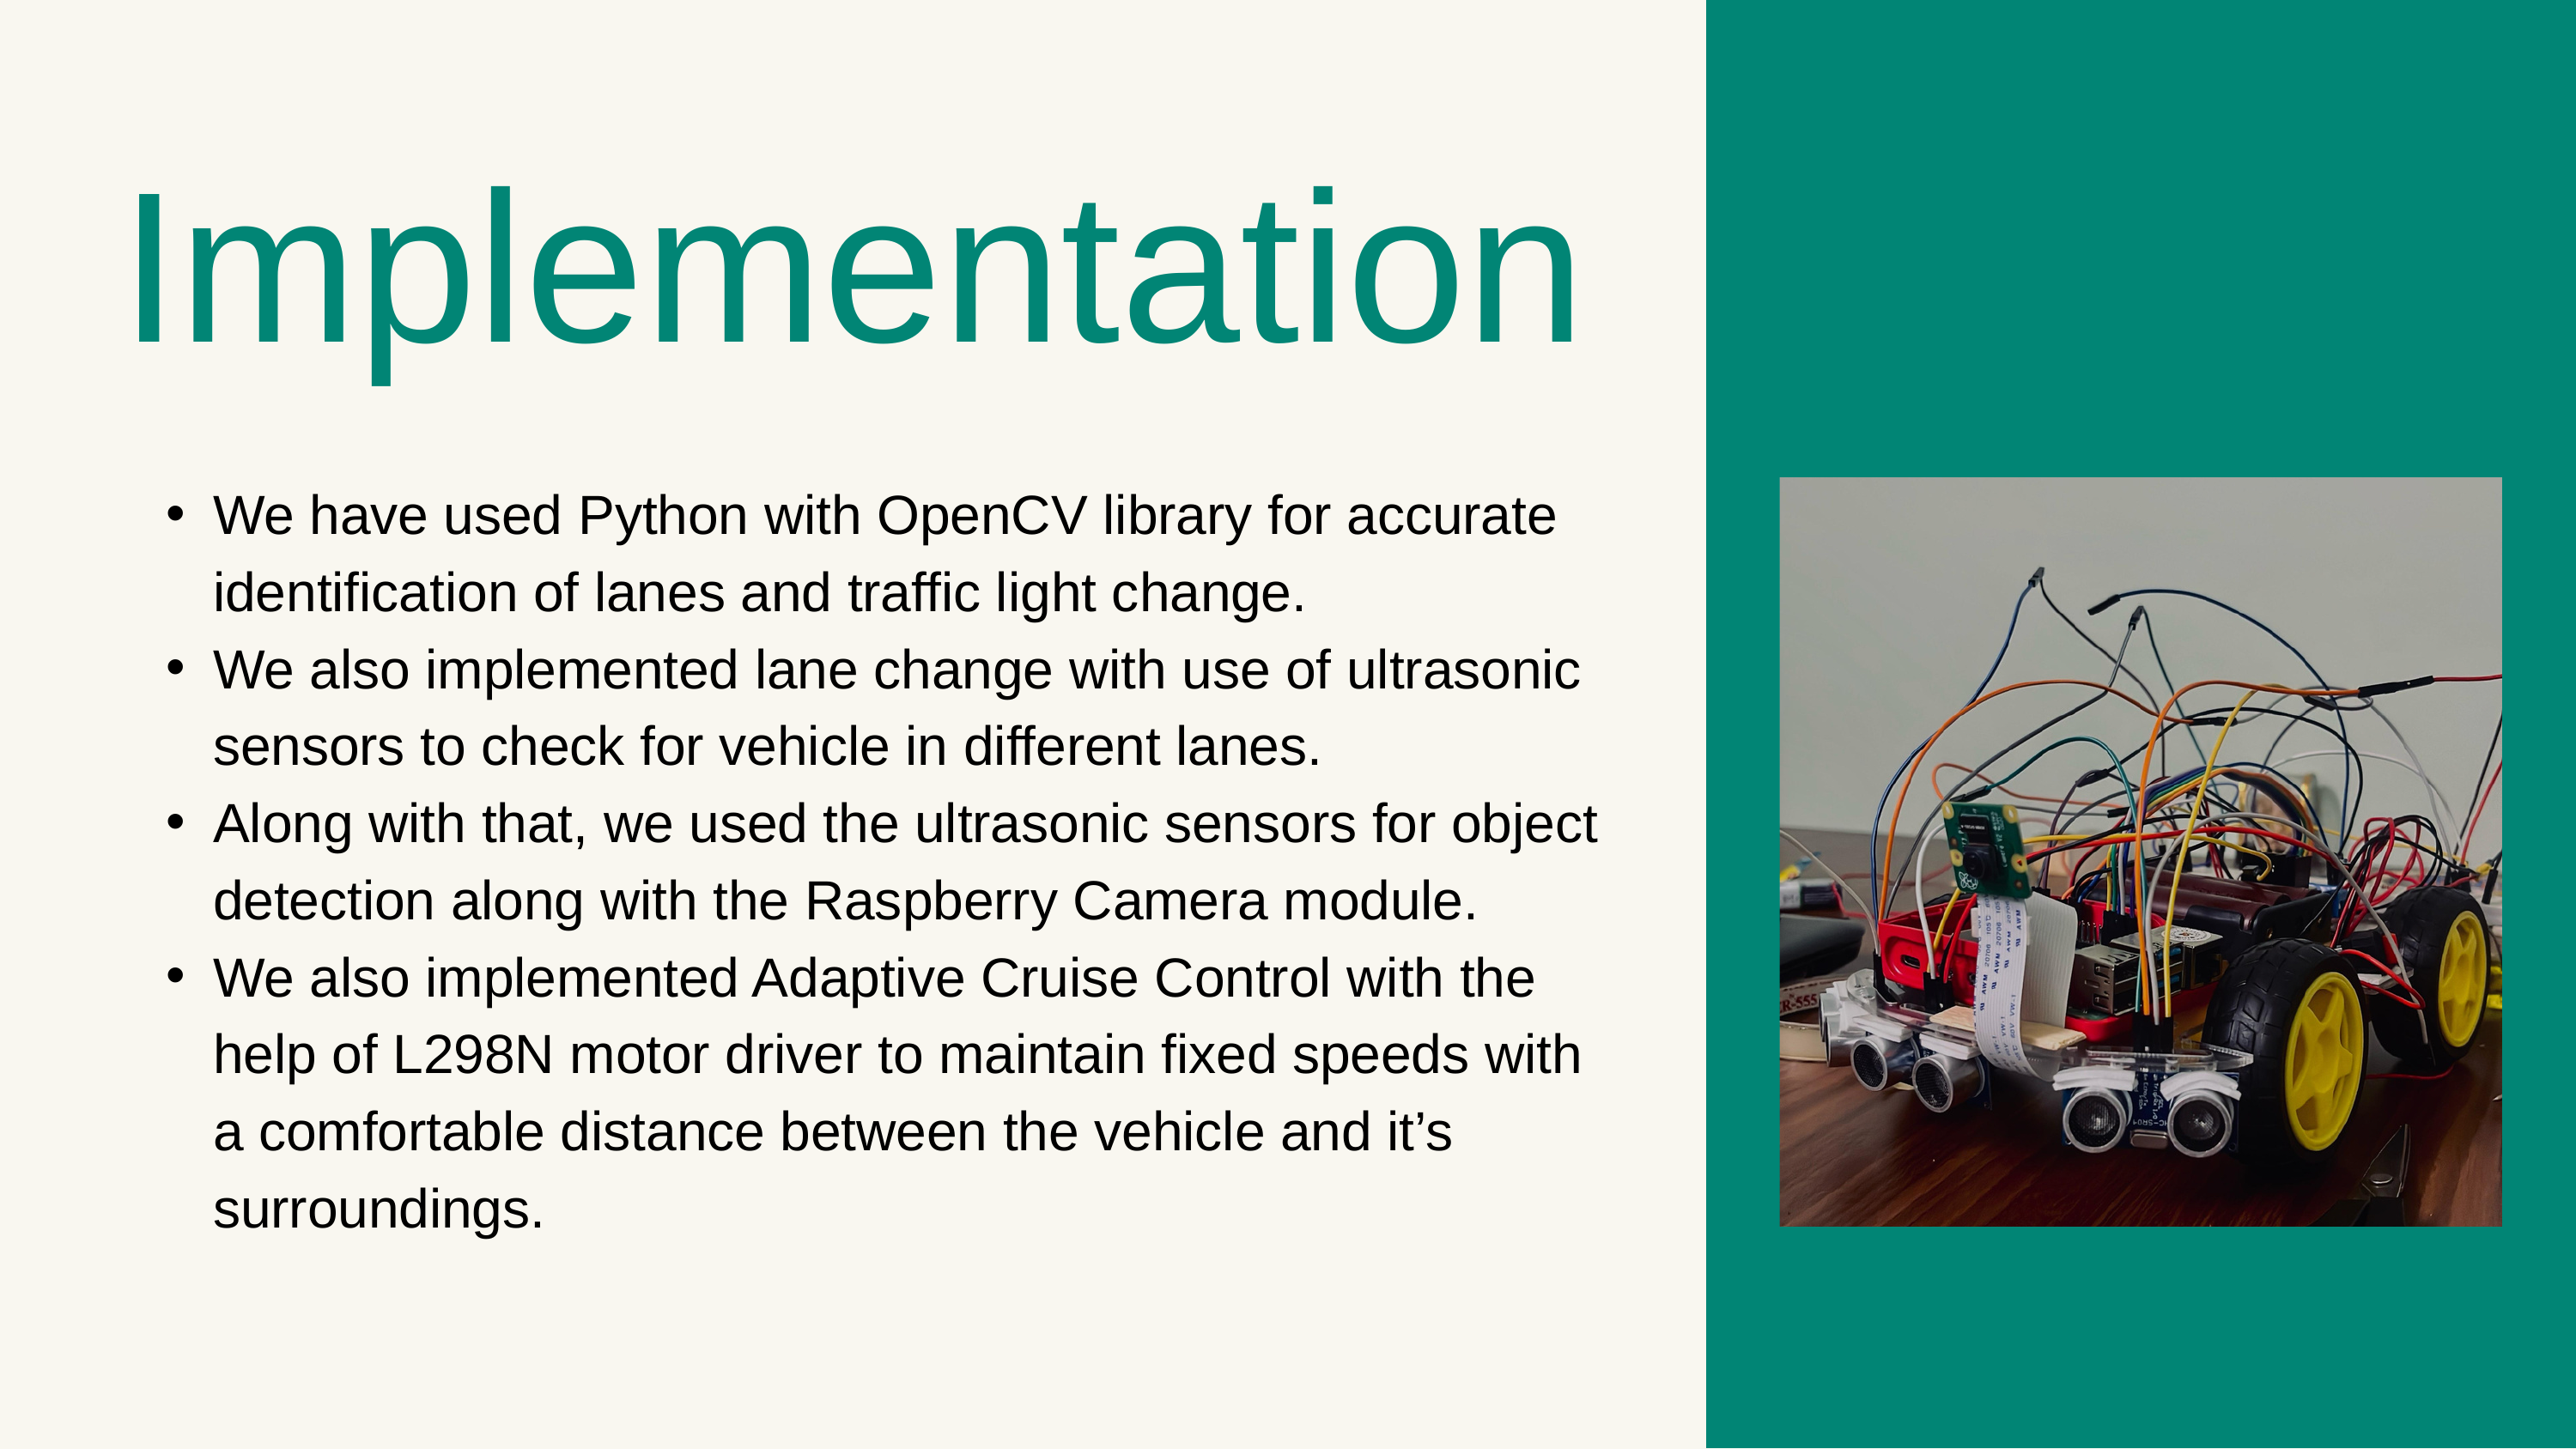

Implementation
We have used Python with OpenCV library for accurate identification of lanes and traffic light change.
We also implemented lane change with use of ultrasonic sensors to check for vehicle in different lanes.
Along with that, we used the ultrasonic sensors for object detection along with the Raspberry Camera module.
We also implemented Adaptive Cruise Control with the help of L298N motor driver to maintain fixed speeds with a comfortable distance between the vehicle and it’s surroundings.